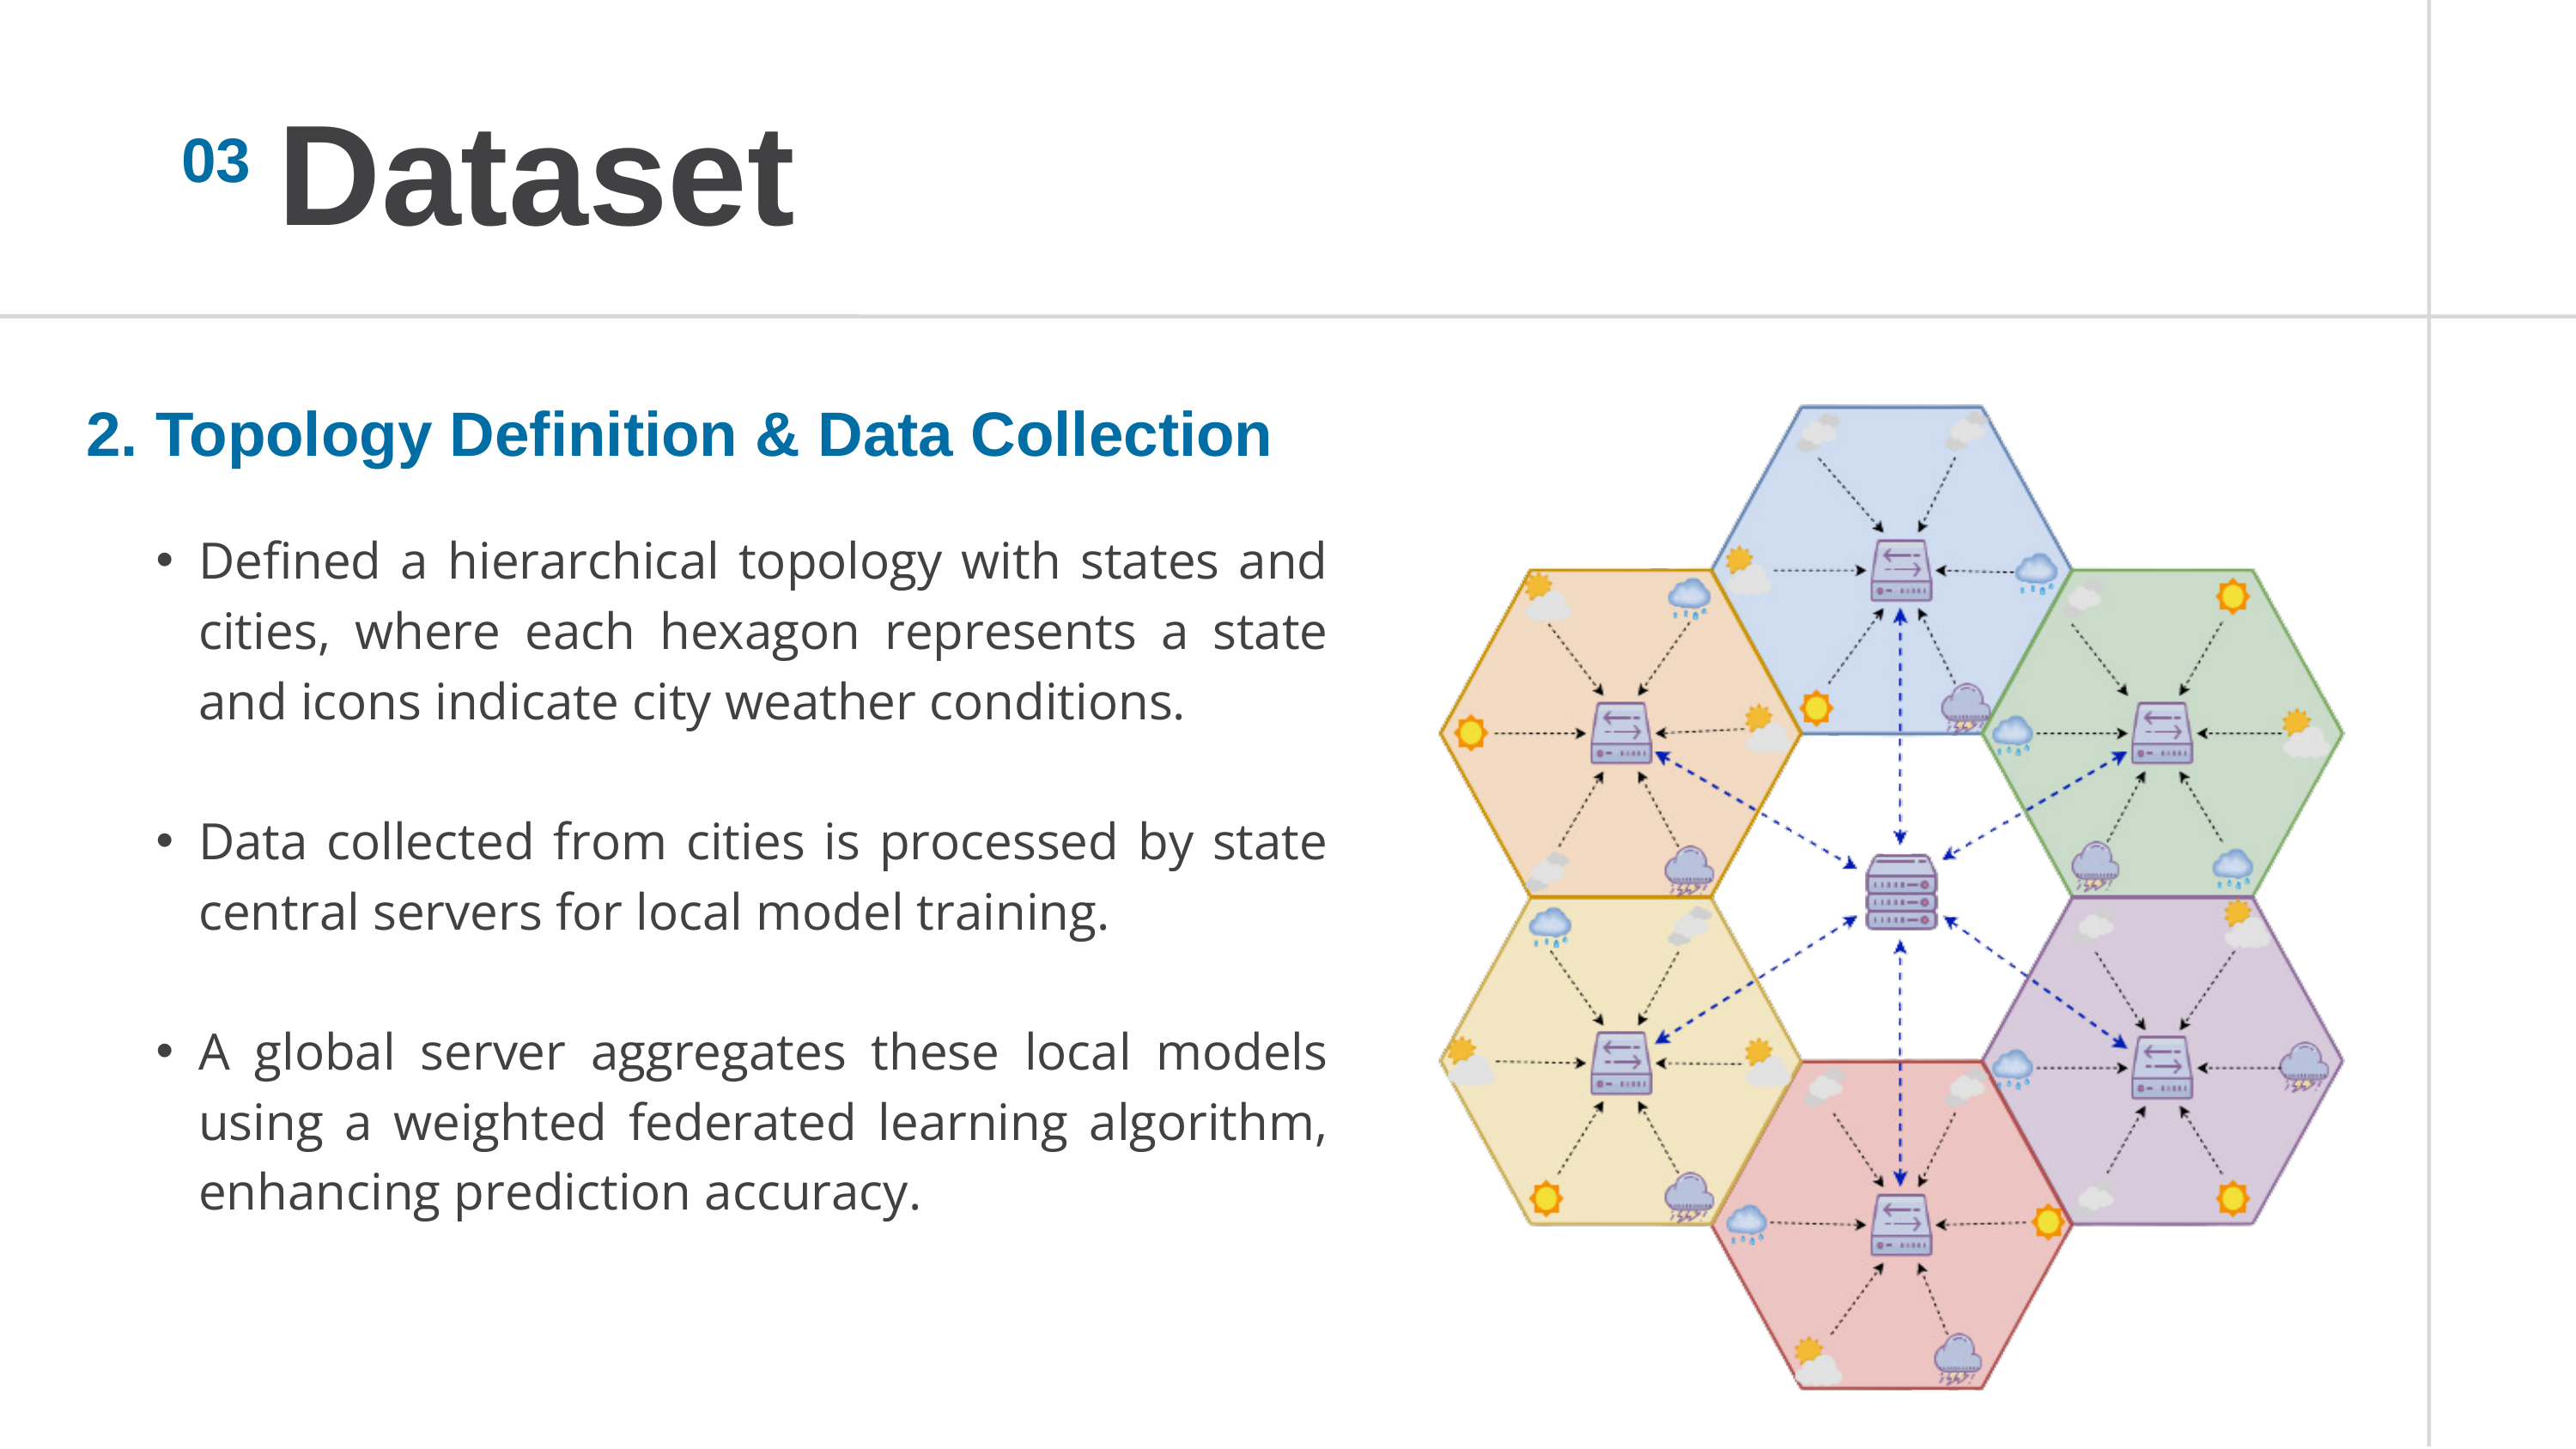

03
Dataset

2. Topology Definition & Data Collection
Defined a hierarchical topology with states and cities, where each hexagon represents a state and icons indicate city weather conditions.

Data collected from cities is processed by state central servers for local model training.

A global server aggregates these local models using a weighted federated learning algorithm, enhancing prediction accuracy.